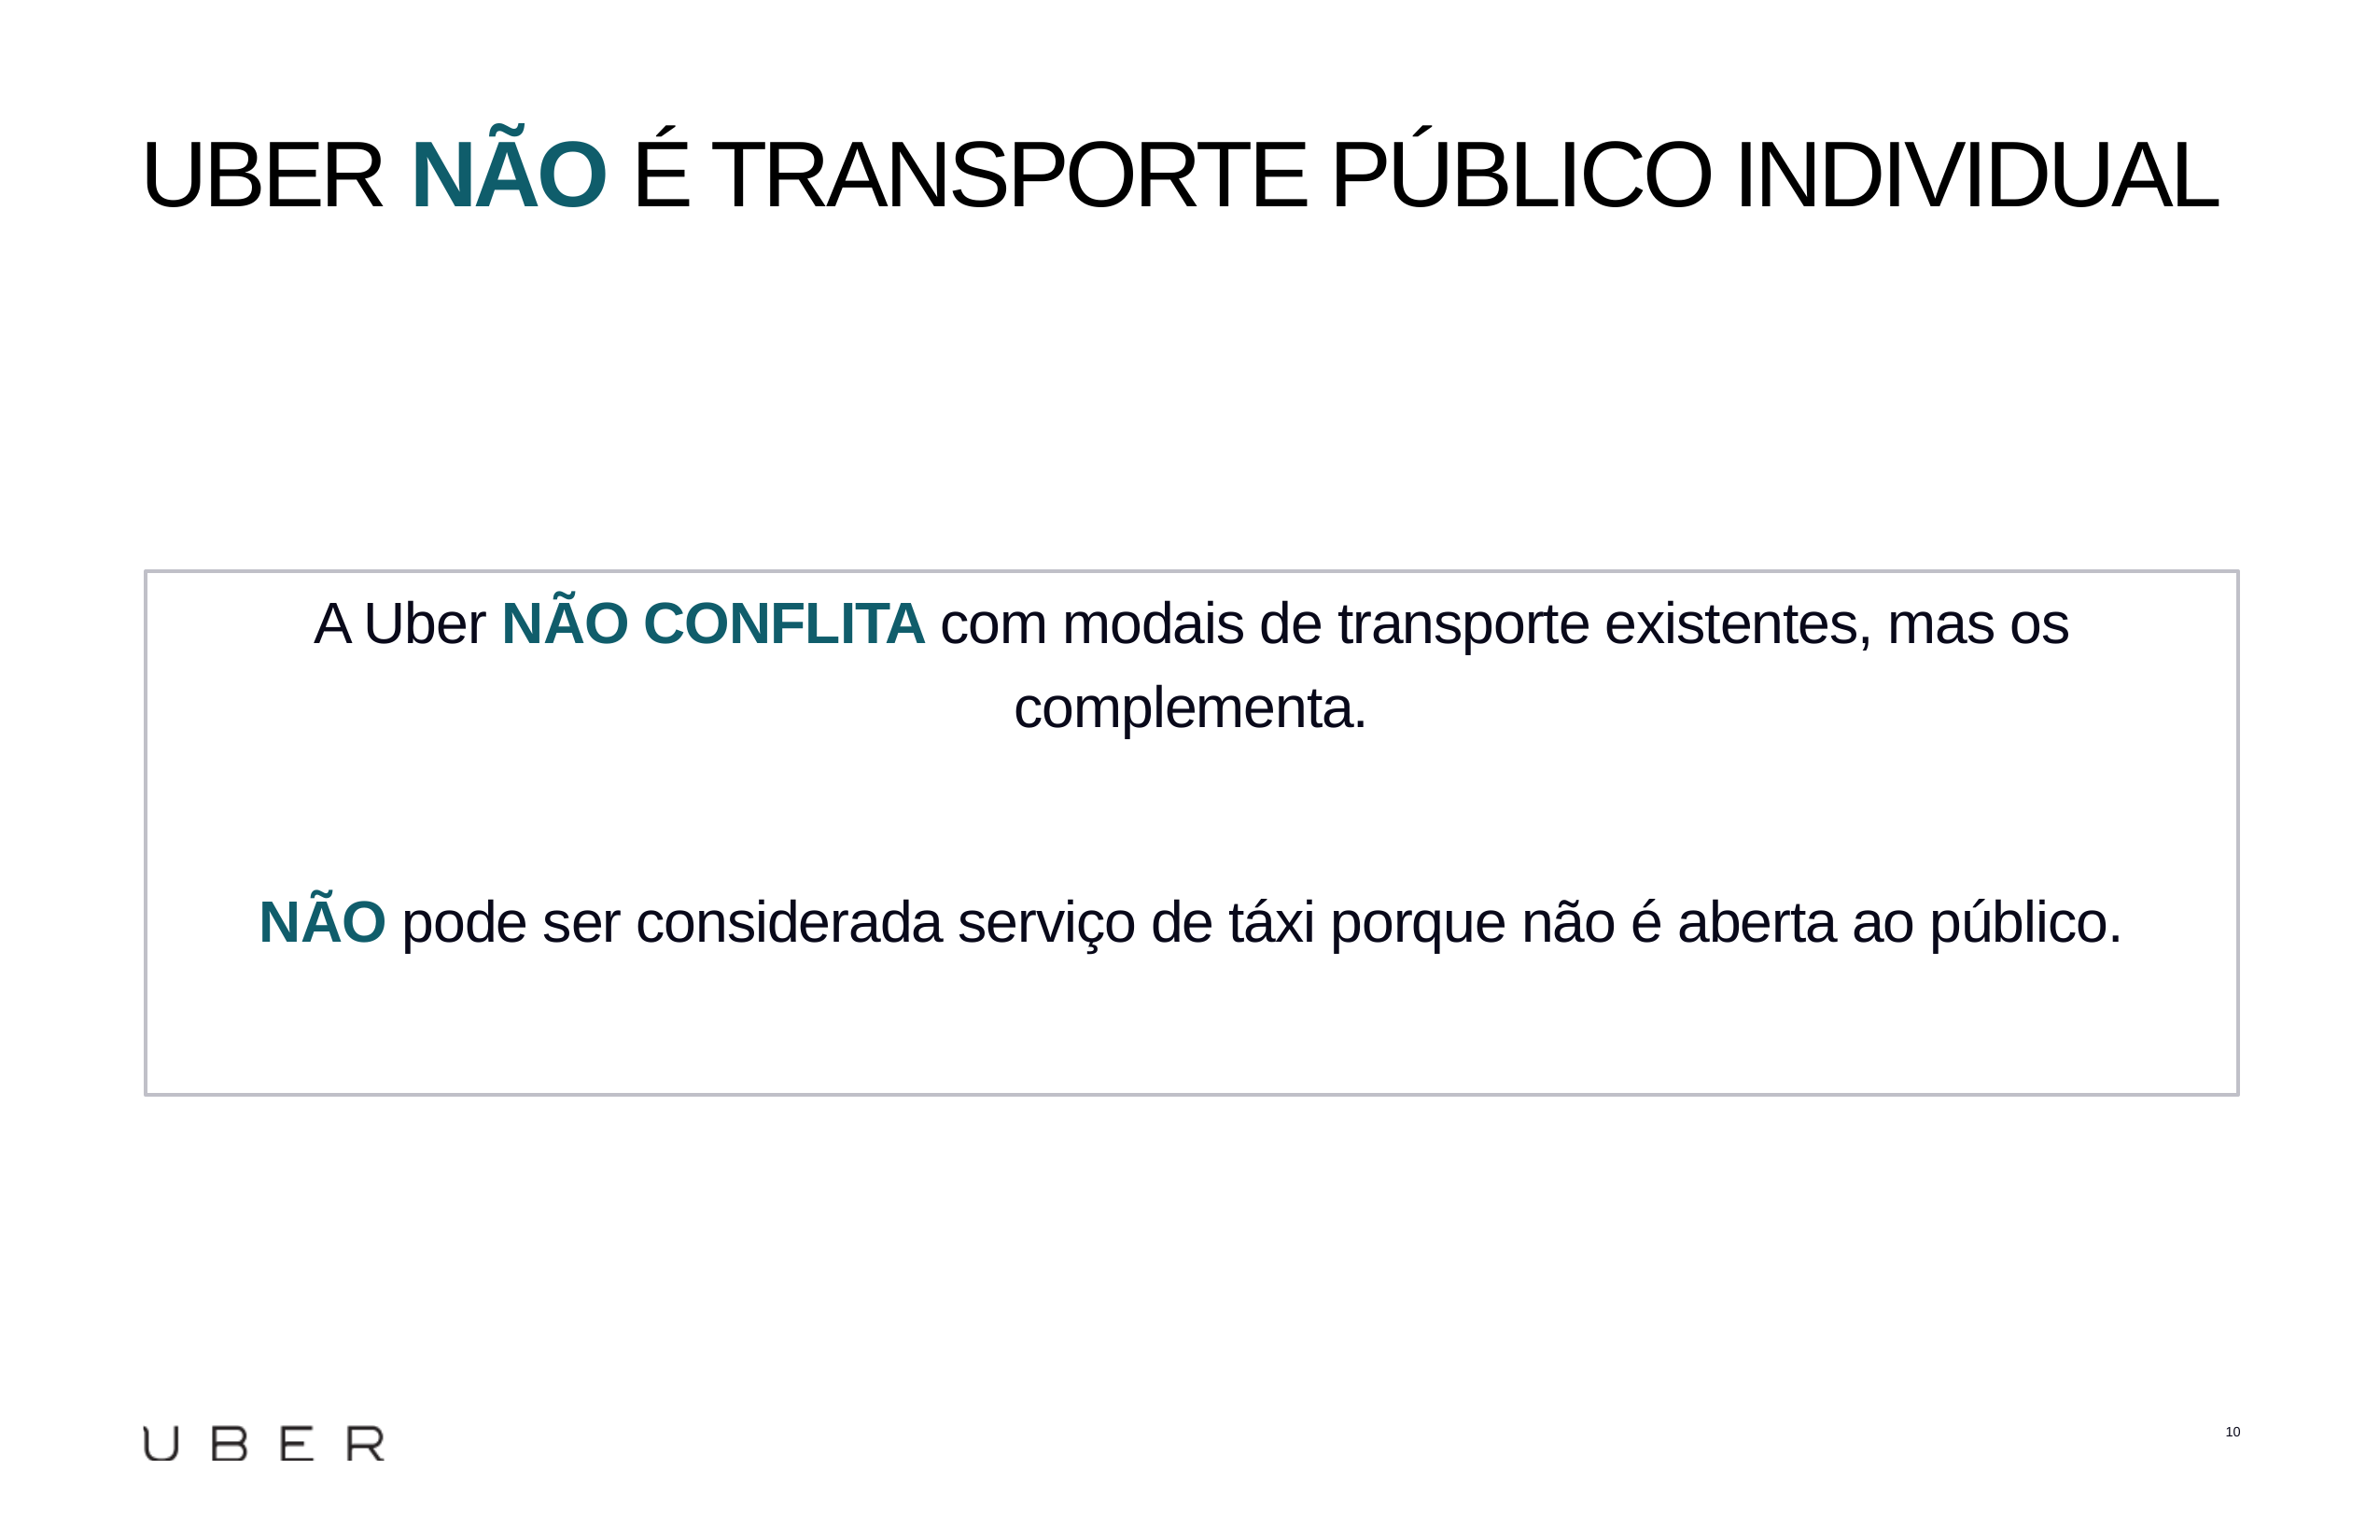

# Uber não é transporte PÚBLICO individual
A Uber NÃO CONFLITA com modais de transporte existentes, mas os complementa.

NÃO pode ser considerada serviço de táxi porque não é aberta ao público.
10